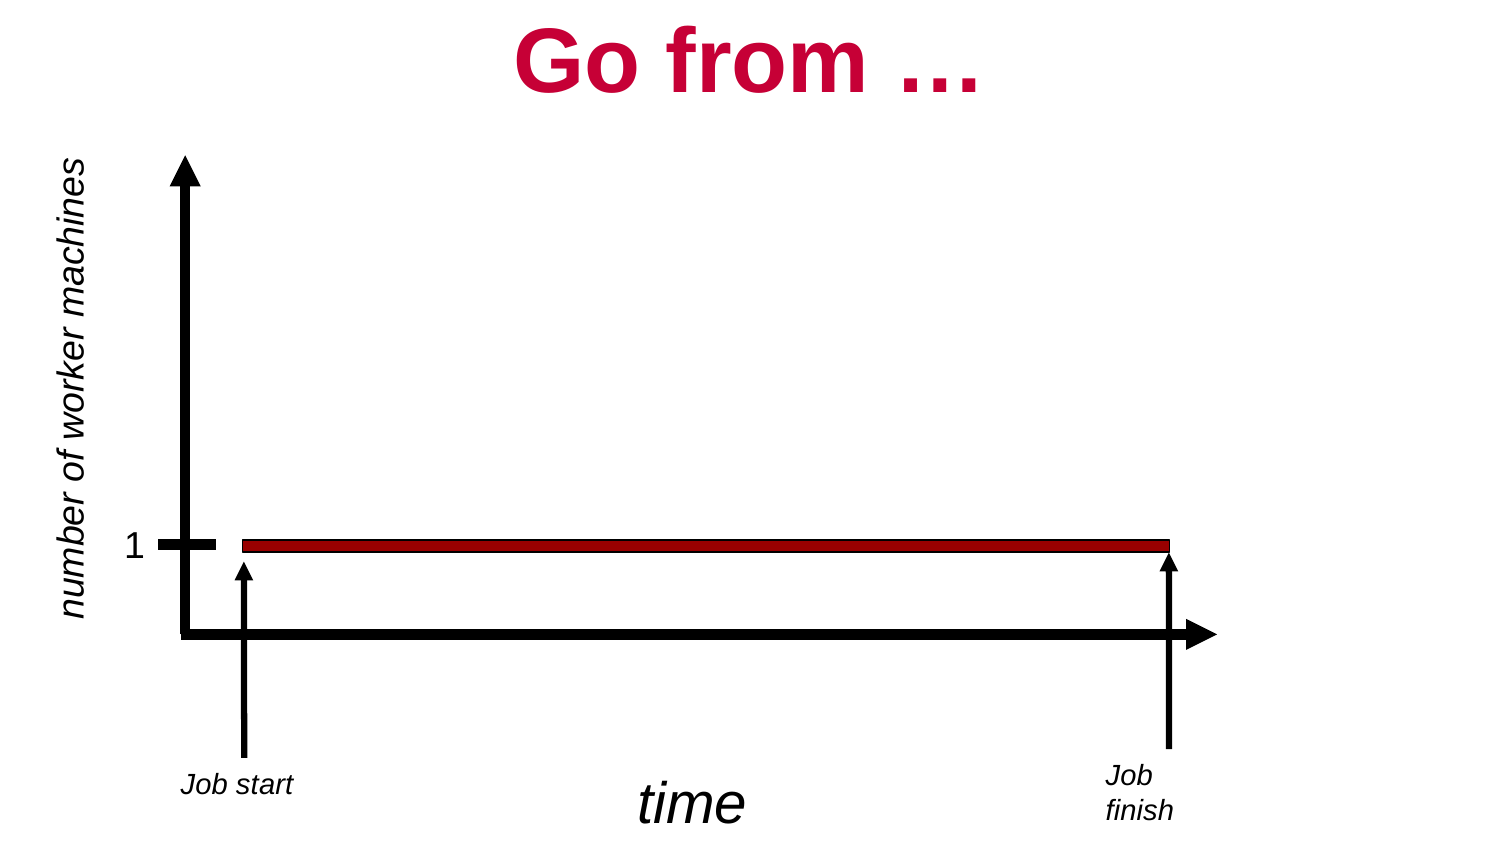

# Go from …
number of worker machines
1

Job finish
Job start
time